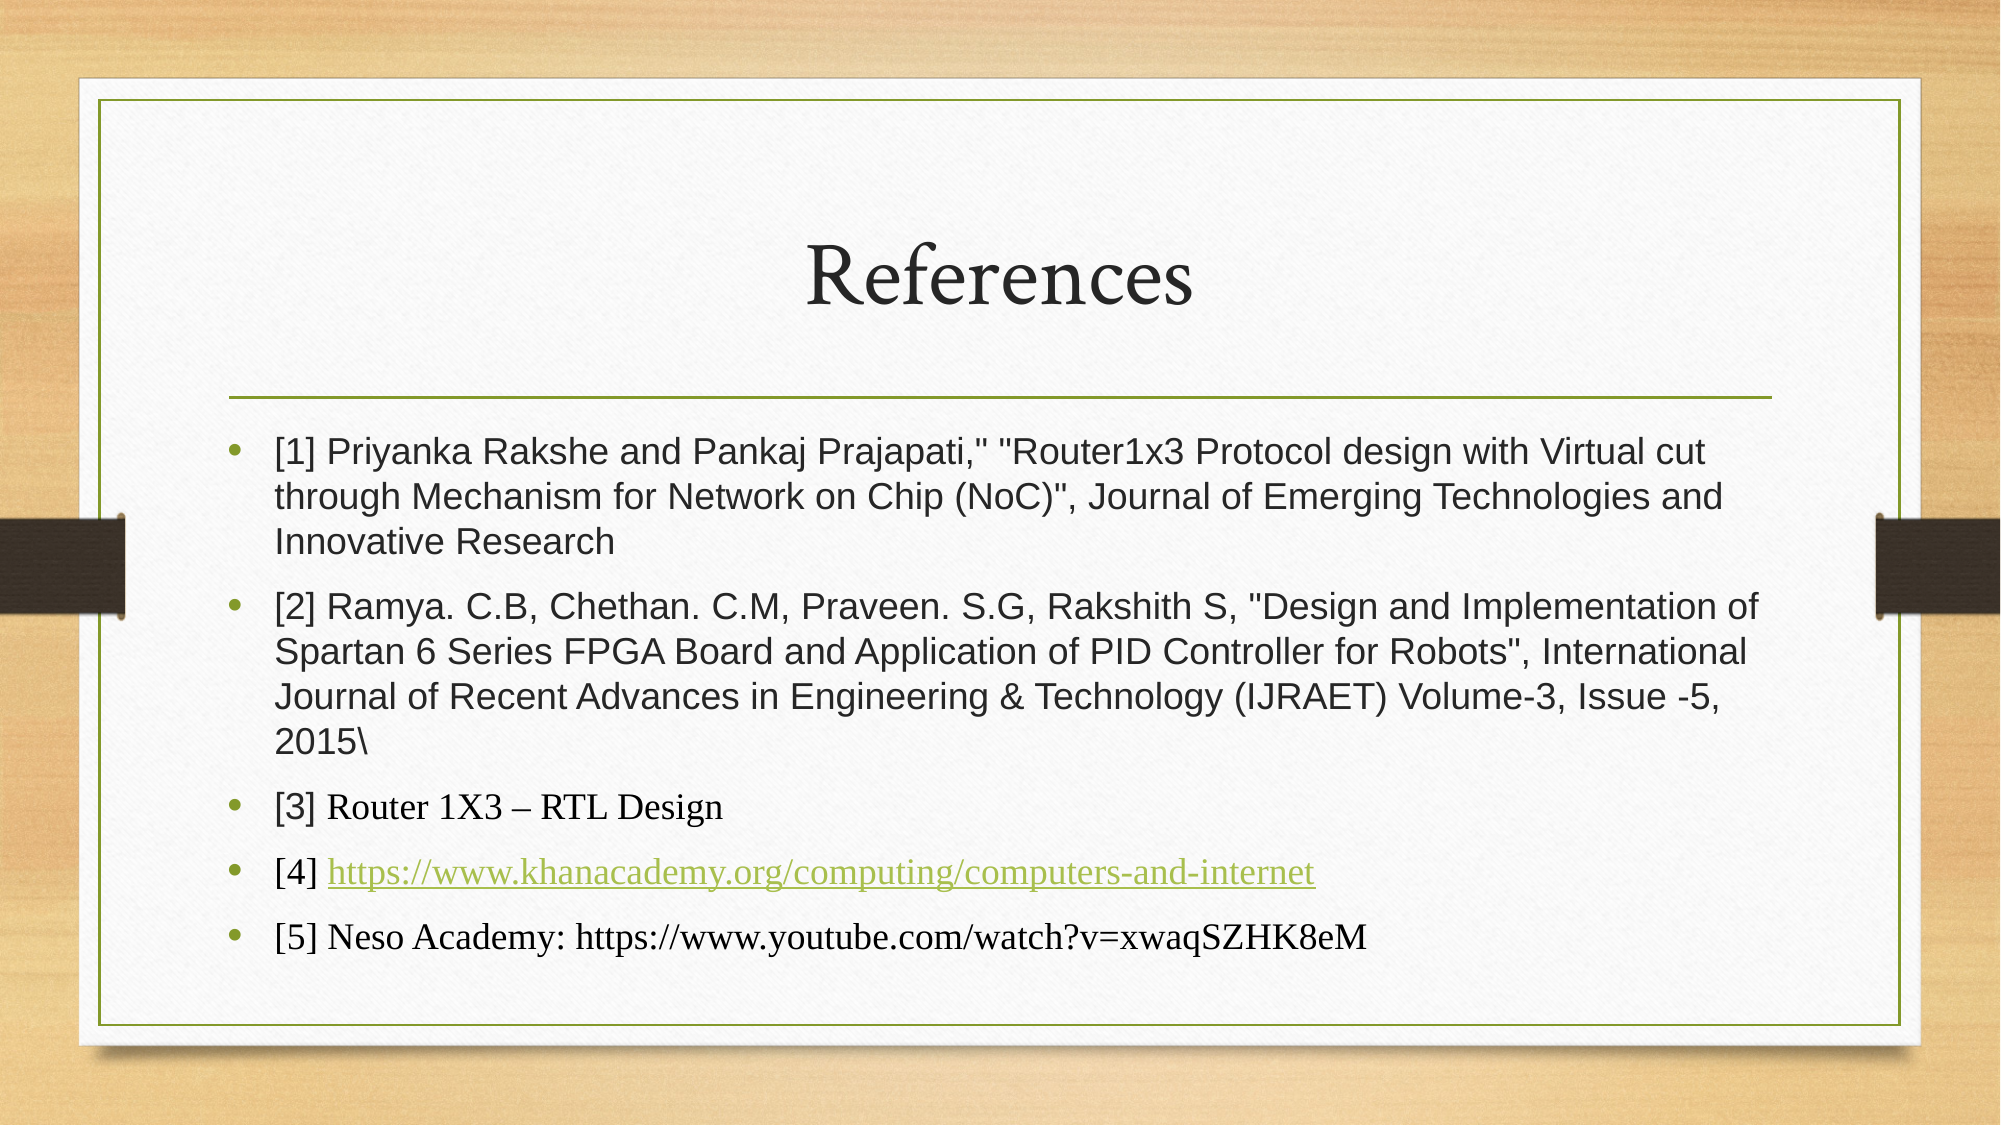

# References
[1] Priyanka Rakshe and Pankaj Prajapati," "Router1x3 Protocol design with Virtual cut through Mechanism for Network on Chip (NoC)", Journal of Emerging Technologies and Innovative Research
[2] Ramya. C.B, Chethan. C.M, Praveen. S.G, Rakshith S, "Design and Implementation of Spartan 6 Series FPGA Board and Application of PID Controller for Robots", International Journal of Recent Advances in Engineering & Technology (IJRAET) Volume-3, Issue -5, 2015\
[3] Router 1X3 – RTL Design
[4] https://www.khanacademy.org/computing/computers-and-internet
[5] Neso Academy: https://www.youtube.com/watch?v=xwaqSZHK8eM